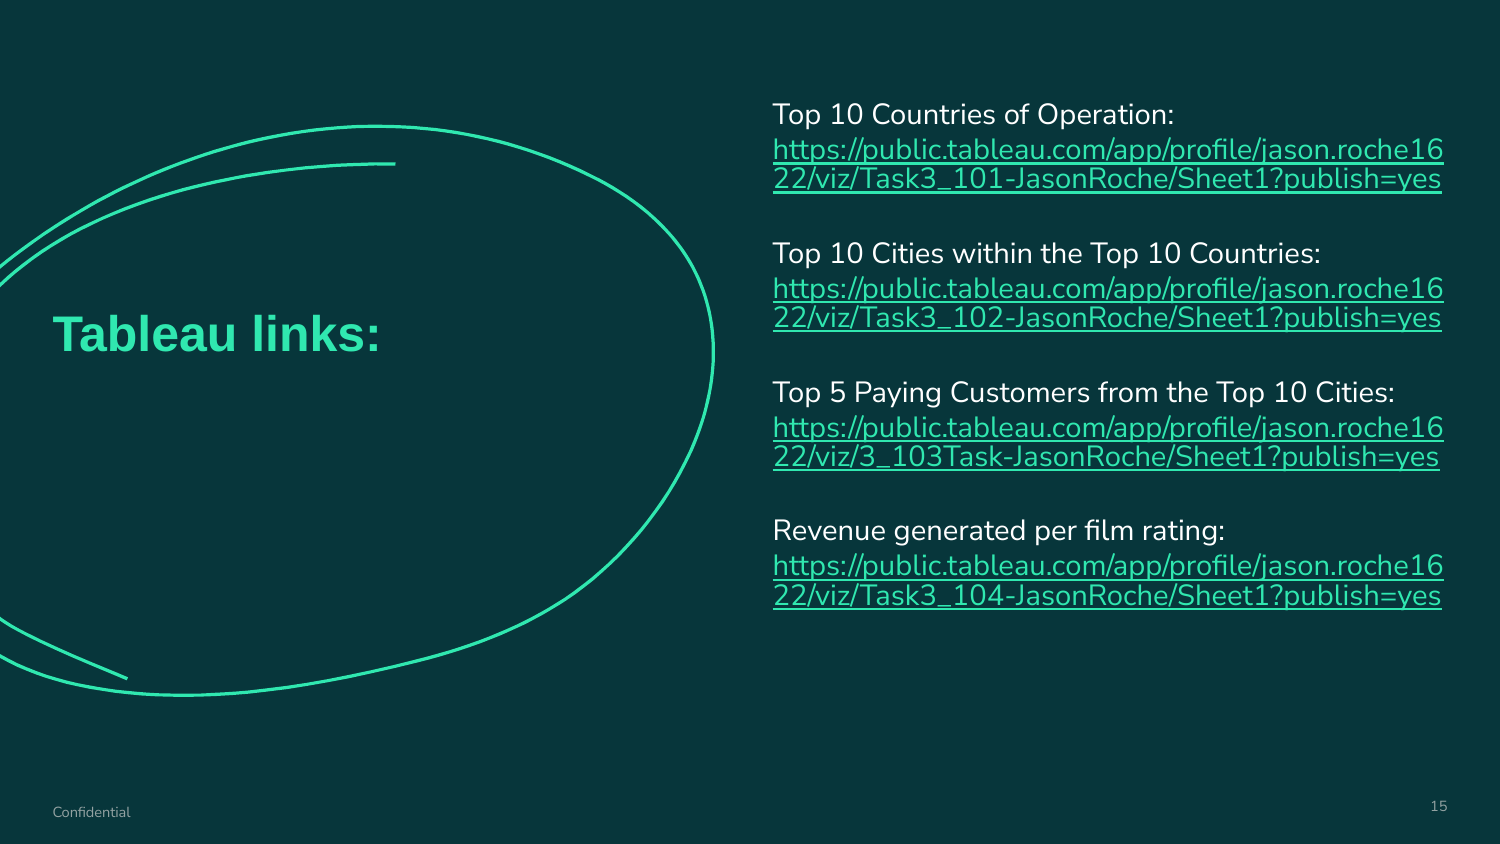

Top 10 Countries of Operation:
https://public.tableau.com/app/profile/jason.roche1622/viz/Task3_101-JasonRoche/Sheet1?publish=yes

Top 10 Cities within the Top 10 Countries:
https://public.tableau.com/app/profile/jason.roche1622/viz/Task3_102-JasonRoche/Sheet1?publish=yes

Top 5 Paying Customers from the Top 10 Cities:
https://public.tableau.com/app/profile/jason.roche1622/viz/3_103Task-JasonRoche/Sheet1?publish=yes

Revenue generated per film rating:
https://public.tableau.com/app/profile/jason.roche1622/viz/Task3_104-JasonRoche/Sheet1?publish=yes

# Tableau links:
Confidential